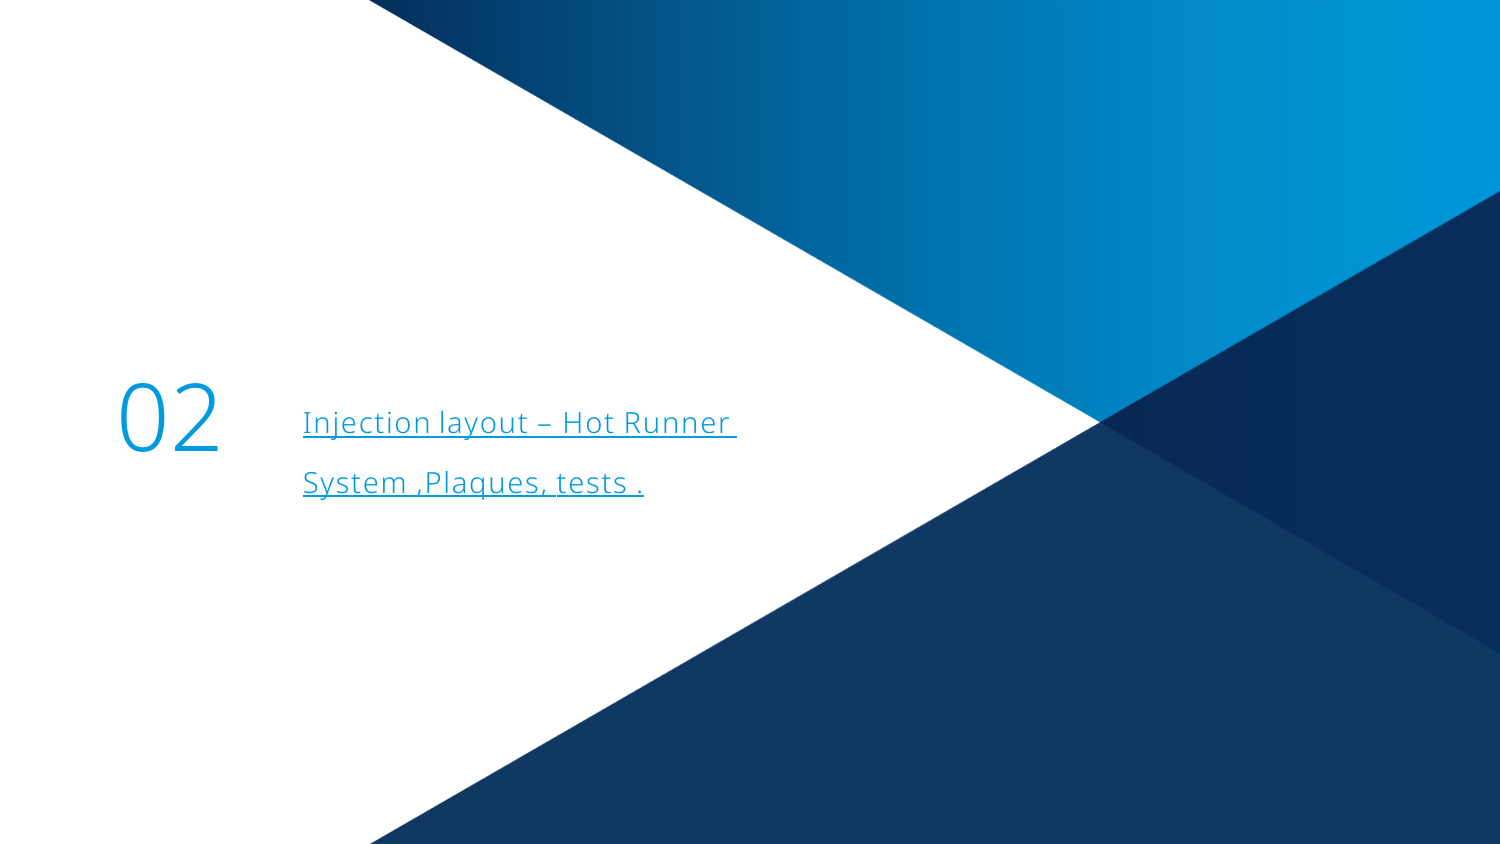

02
# Injection layout – Hot Runner System ,Plaques, tests .